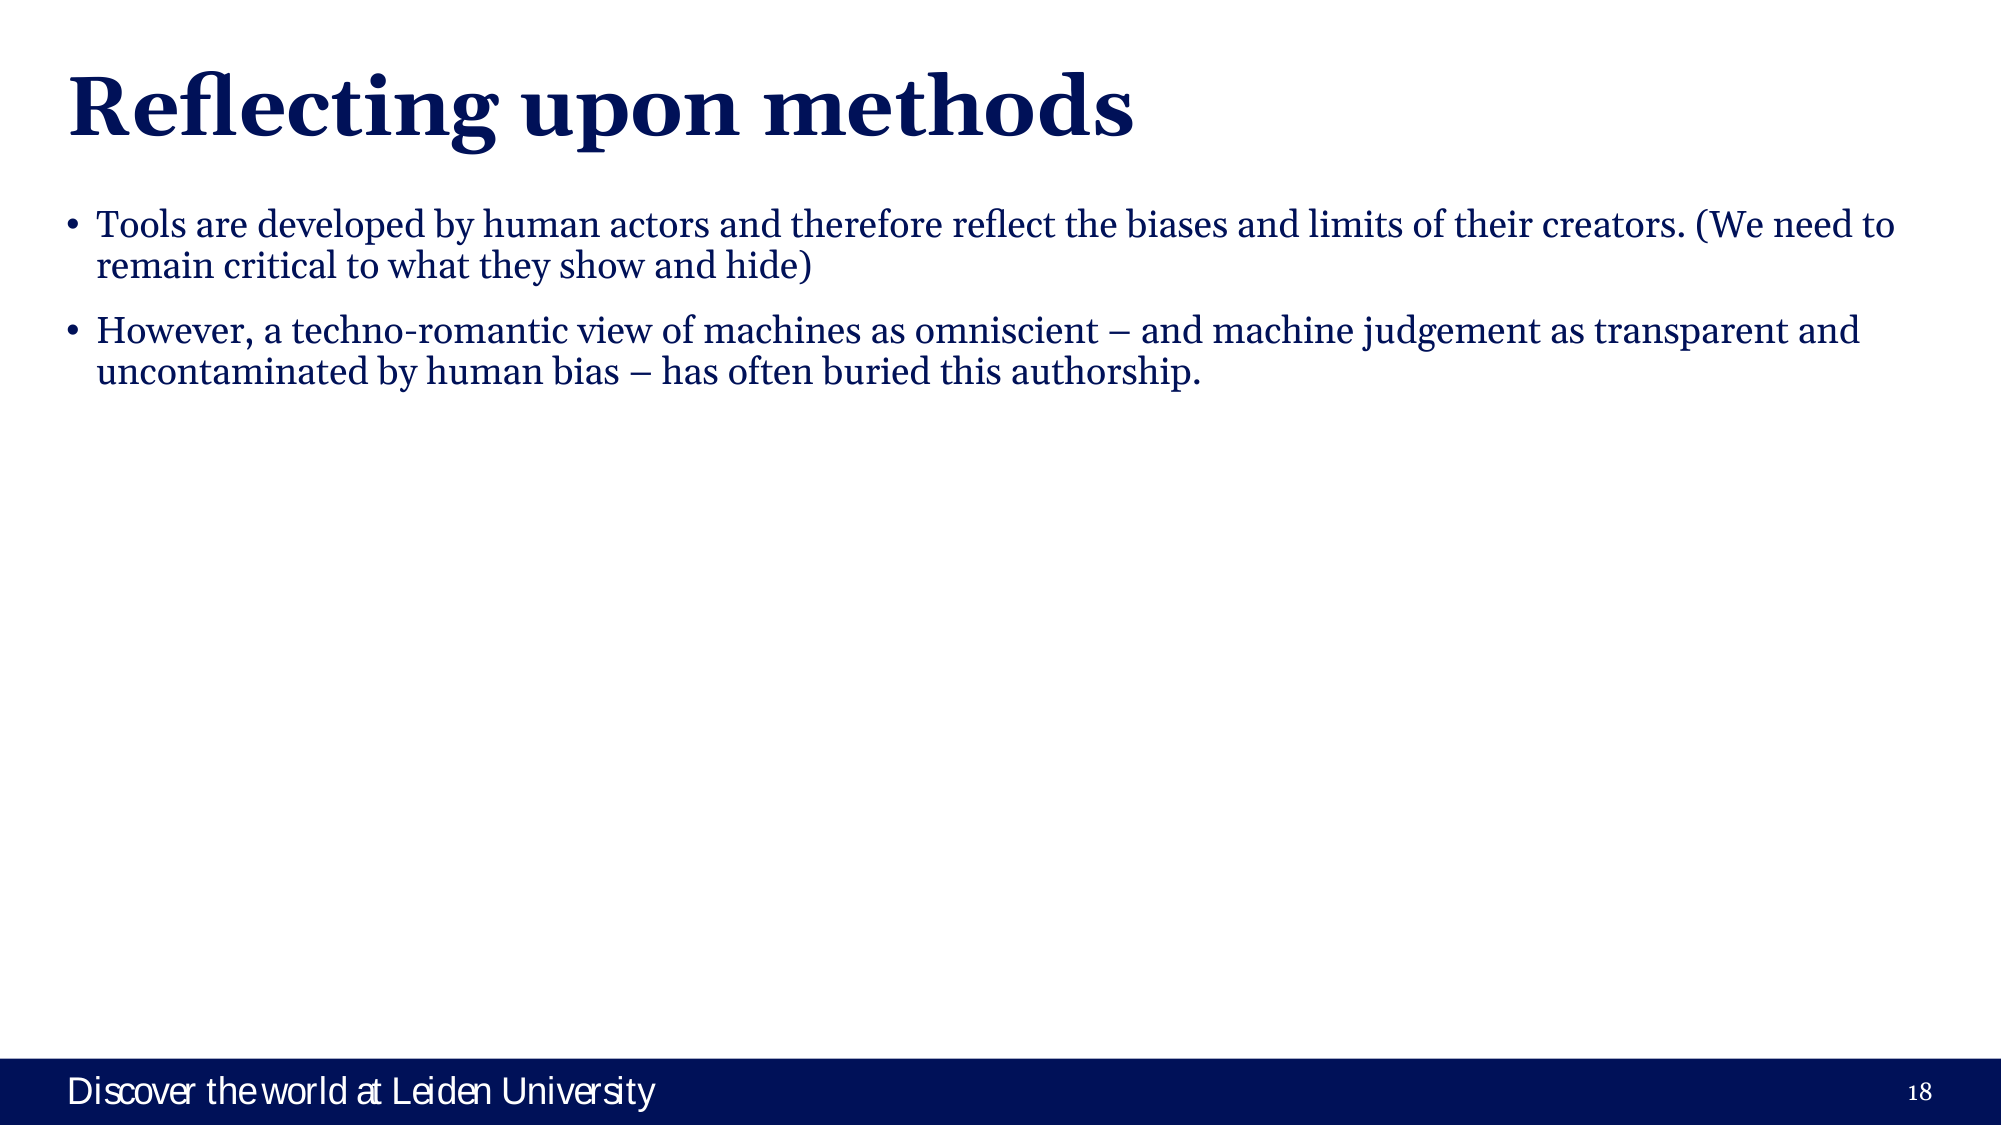

# Reflecting upon methods
Tools are developed by human actors and therefore reflect the biases and limits of their creators. (We need to remain critical to what they show and hide)
However, a techno-romantic view of machines as omniscient – and machine judgement as transparent and uncontaminated by human bias – has often buried this authorship.

18